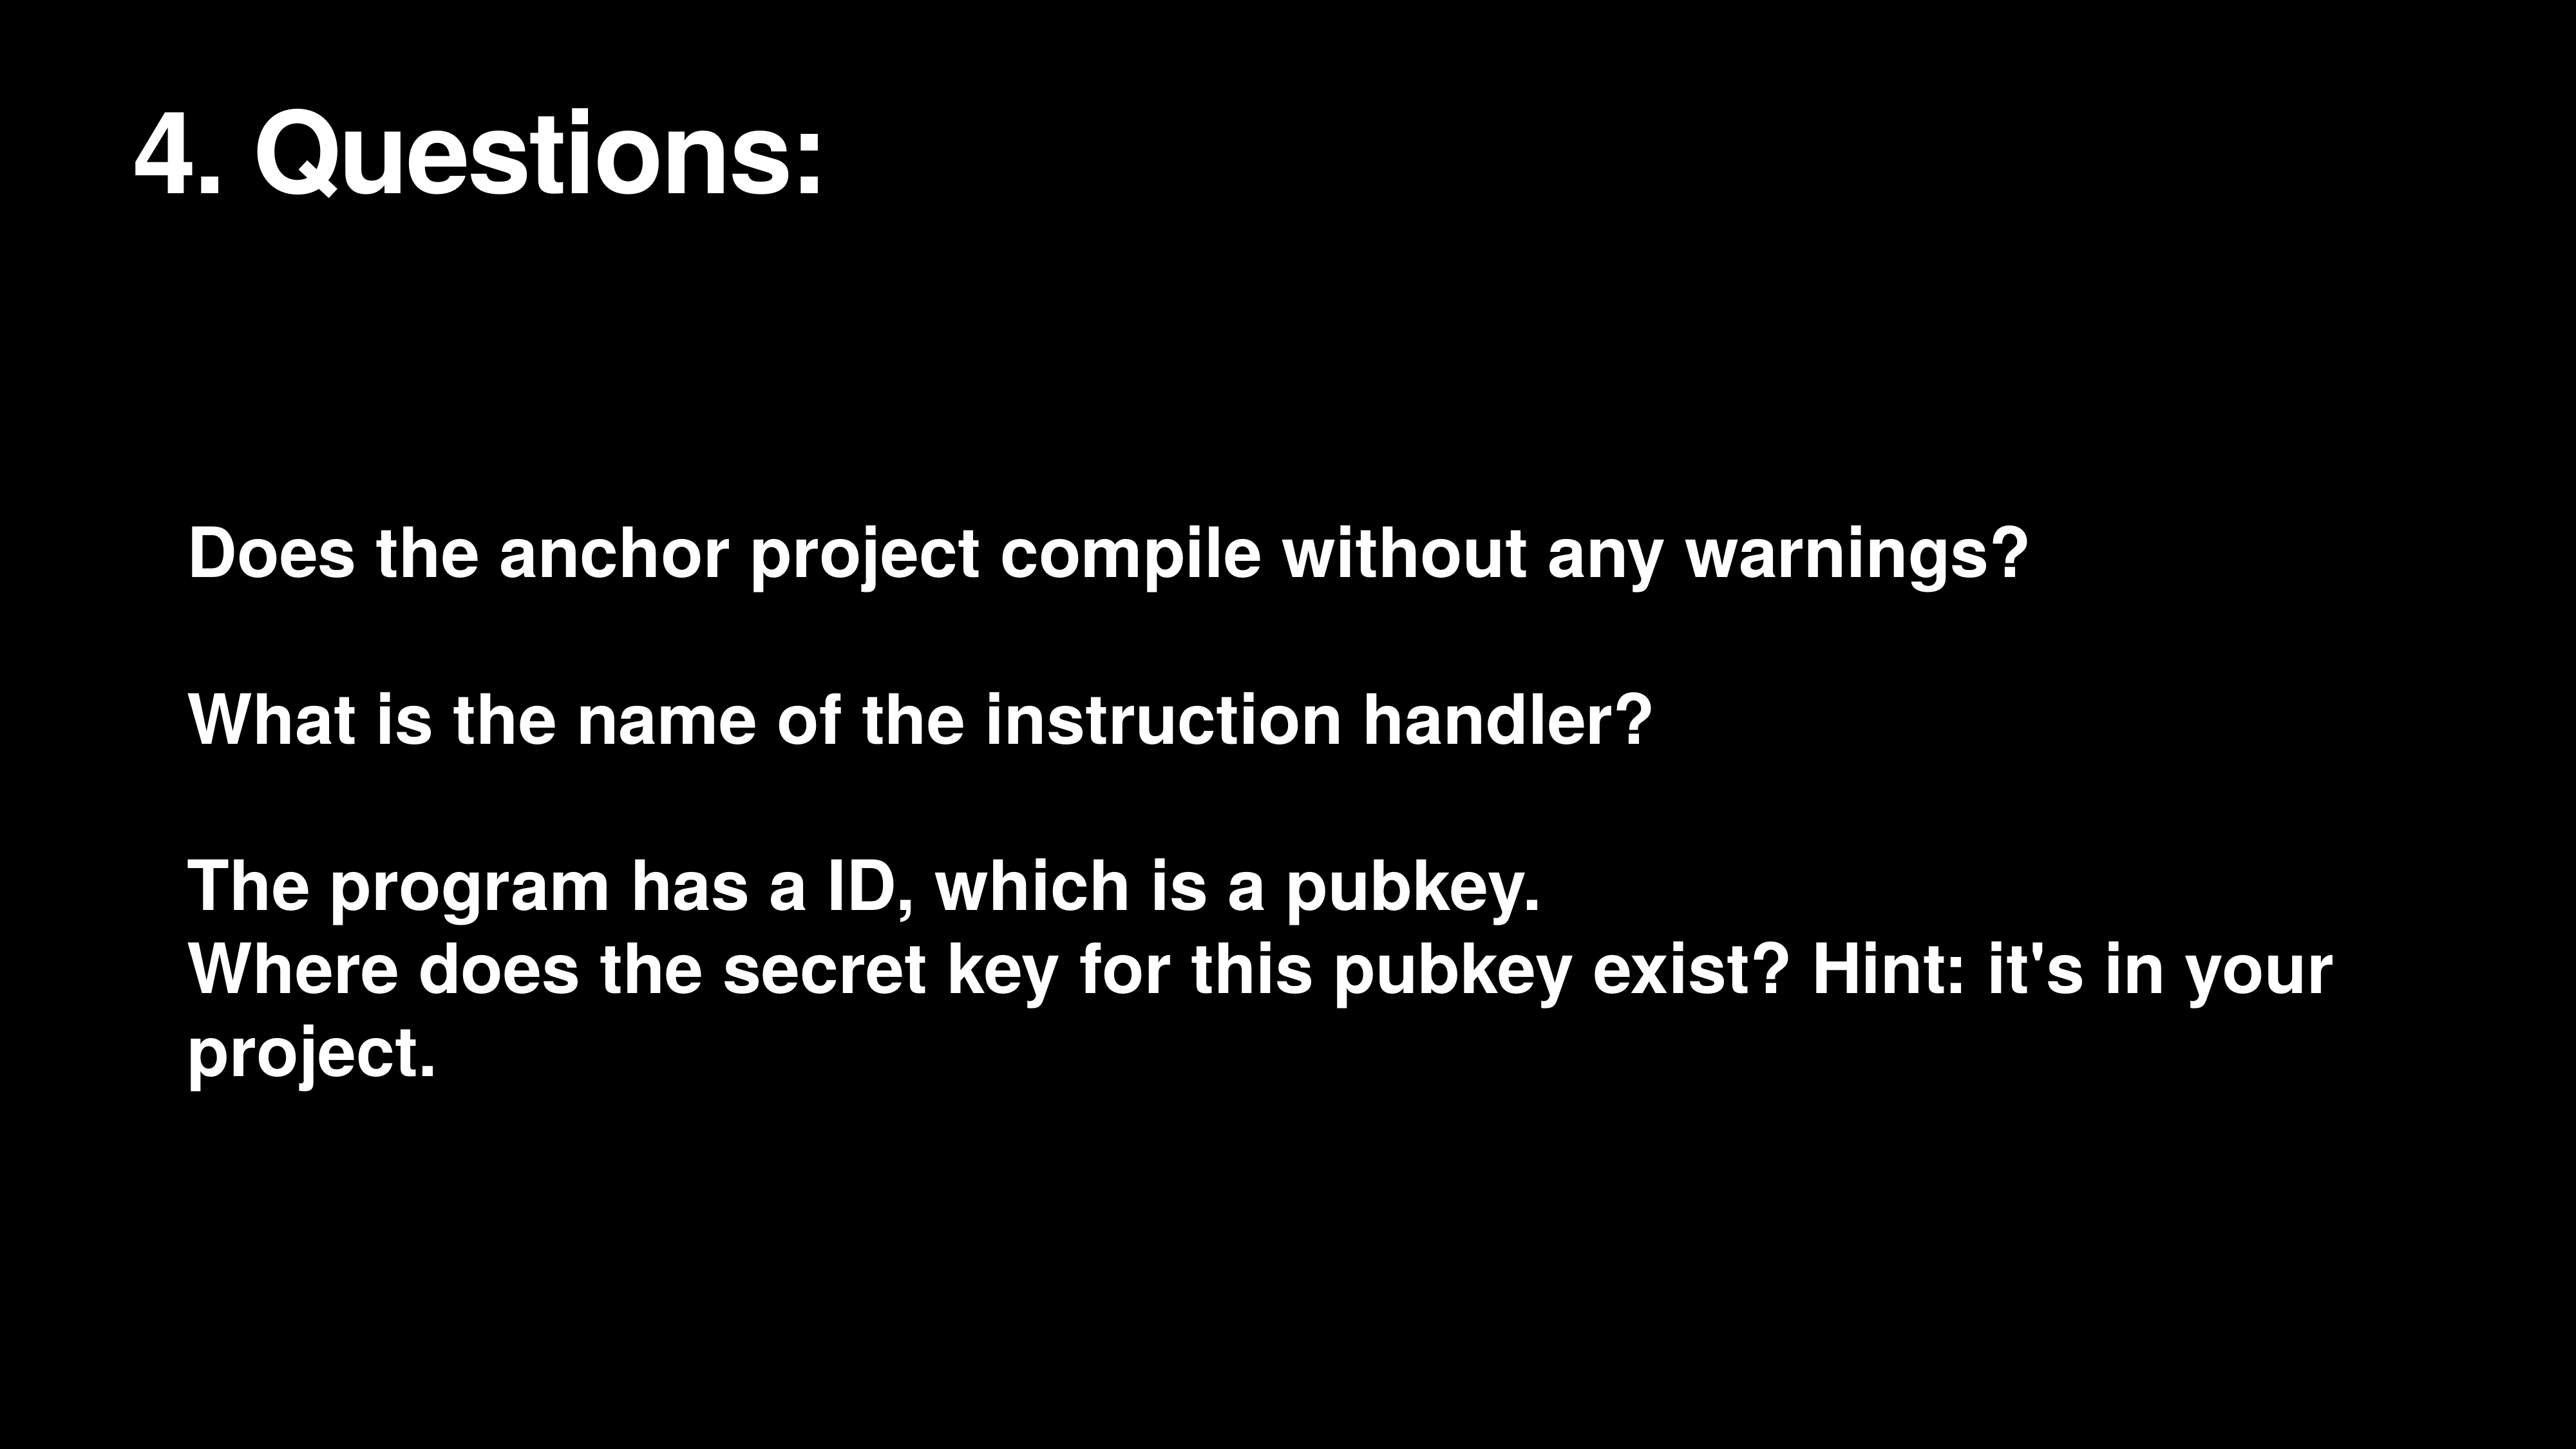

# 4. Questions:
Does the anchor project compile without any warnings?

What is the name of the instruction handler?

The program has a ID, which is a pubkey.
Where does the secret key for this pubkey exist? Hint: it's in your project.